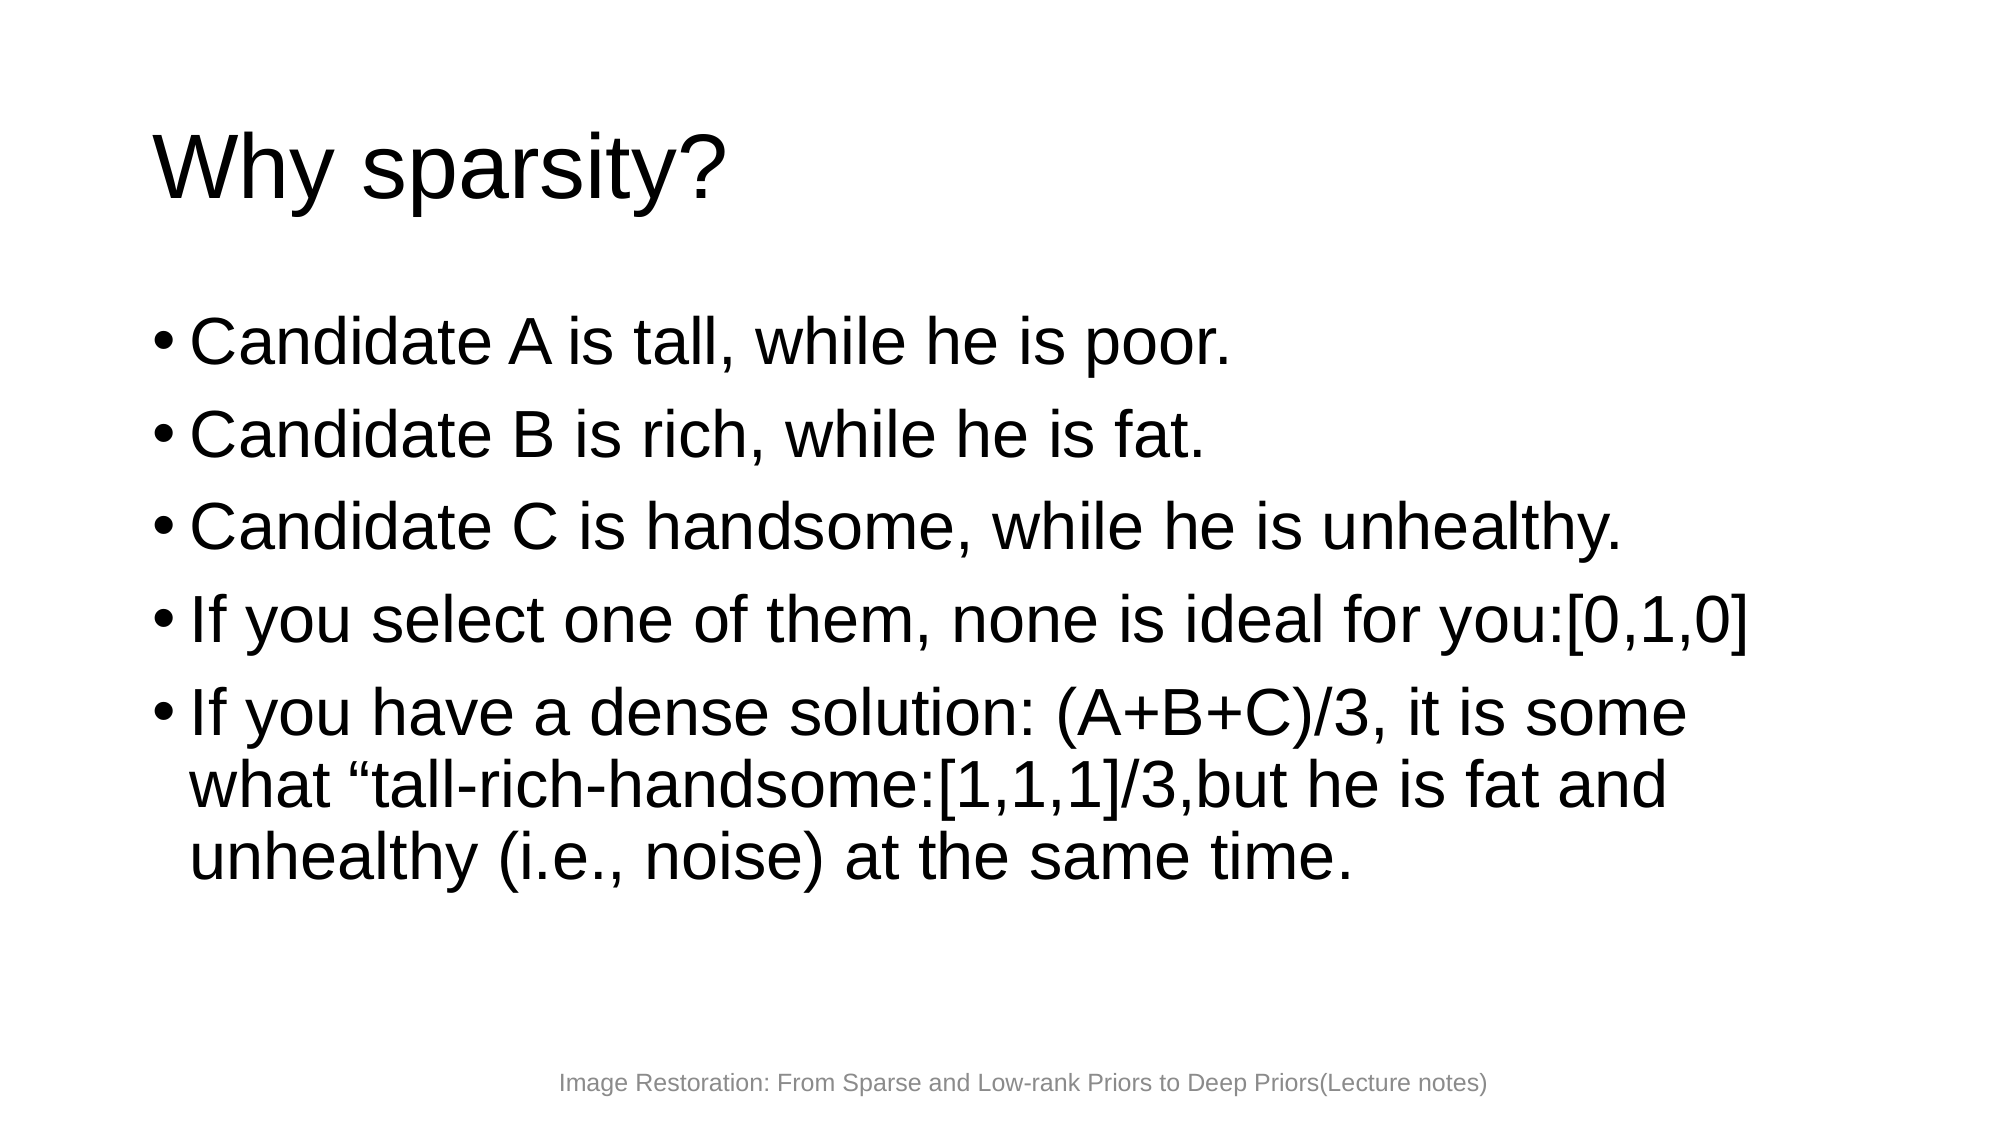

# Why sparsity?
Candidate A is tall, while he is poor.
Candidate B is rich, while he is fat.
Candidate C is handsome, while he is unhealthy.
If you select one of them, none is ideal for you:[0,1,0]
If you have a dense solution: (A+B+C)/3, it is some what “tall-rich-handsome:[1,1,1]/3,but he is fat and unhealthy (i.e., noise) at the same time.
Image Restoration: From Sparse and Low-rank Priors to Deep Priors(Lecture notes)